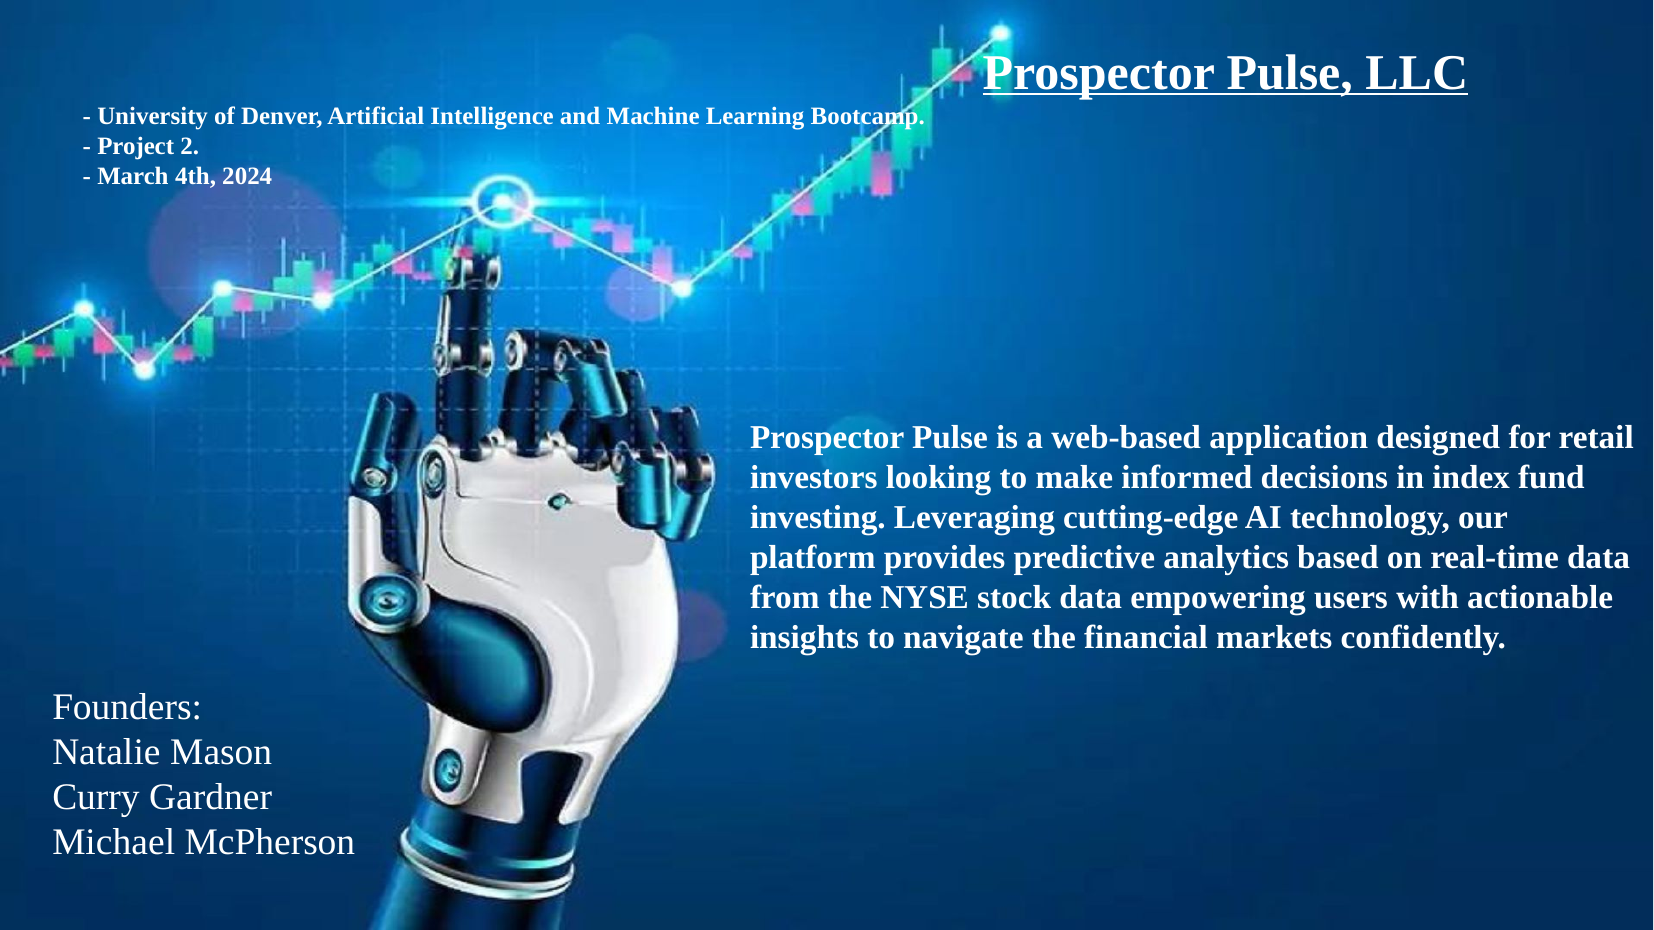

# Prospector Pulse, LLC - University of Denver, Artificial Intelligence and Machine Learning Bootcamp. - Project 2. - March 4th, 2024
Prospector Pulse is a web-based application designed for retail investors looking to make informed decisions in index fund investing. Leveraging cutting-edge AI technology, our platform provides predictive analytics based on real-time data from the NYSE stock data empowering users with actionable insights to navigate the financial markets confidently.
Founders:
Natalie Mason
Curry Gardner
Michael McPherson